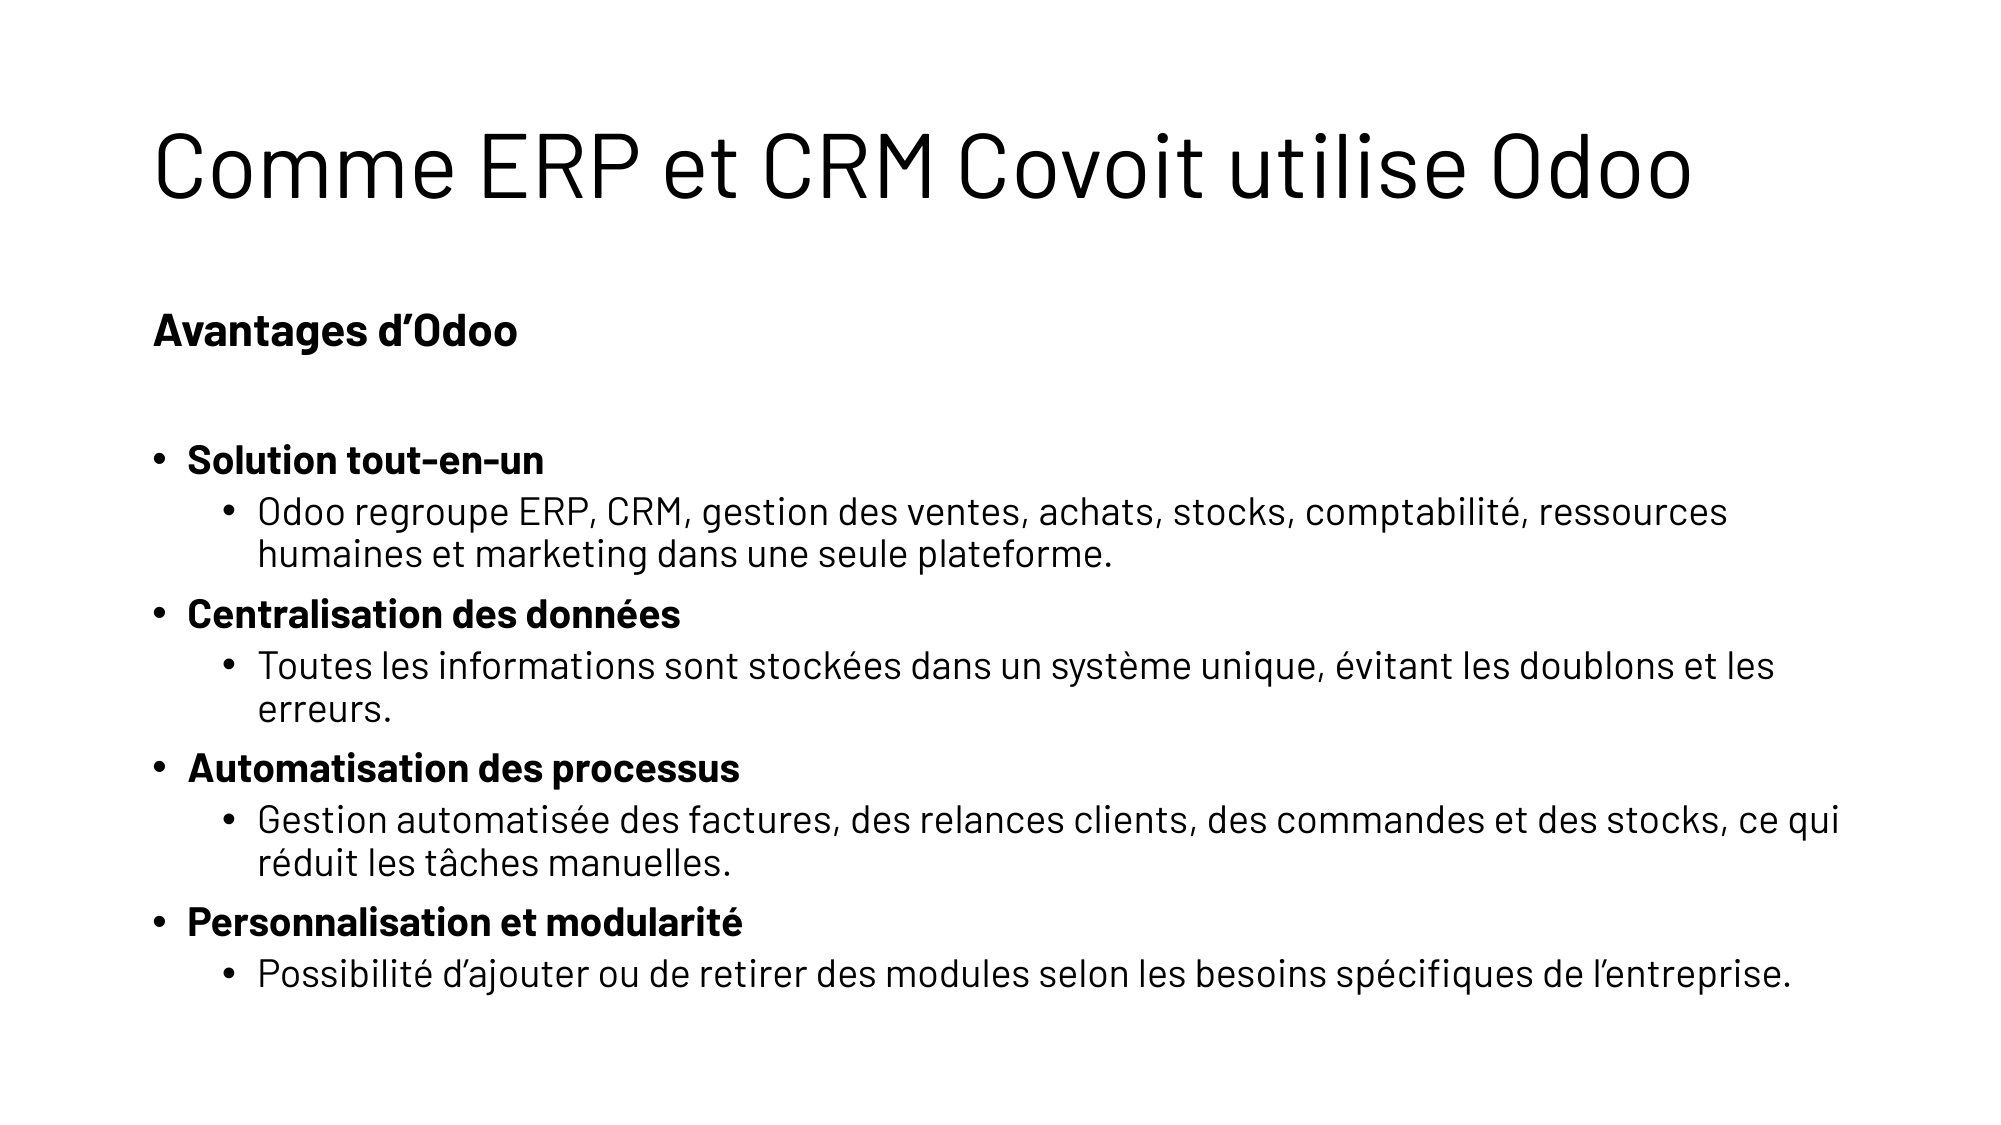

# Comme ERP et CRM Covoit utilise Odoo
Avantages d’Odoo

Solution tout-en-un
Odoo regroupe ERP, CRM, gestion des ventes, achats, stocks, comptabilité, ressources humaines et marketing dans une seule plateforme.
Centralisation des données
Toutes les informations sont stockées dans un système unique, évitant les doublons et les erreurs.
Automatisation des processus
Gestion automatisée des factures, des relances clients, des commandes et des stocks, ce qui réduit les tâches manuelles.
Personnalisation et modularité
Possibilité d’ajouter ou de retirer des modules selon les besoins spécifiques de l’entreprise.